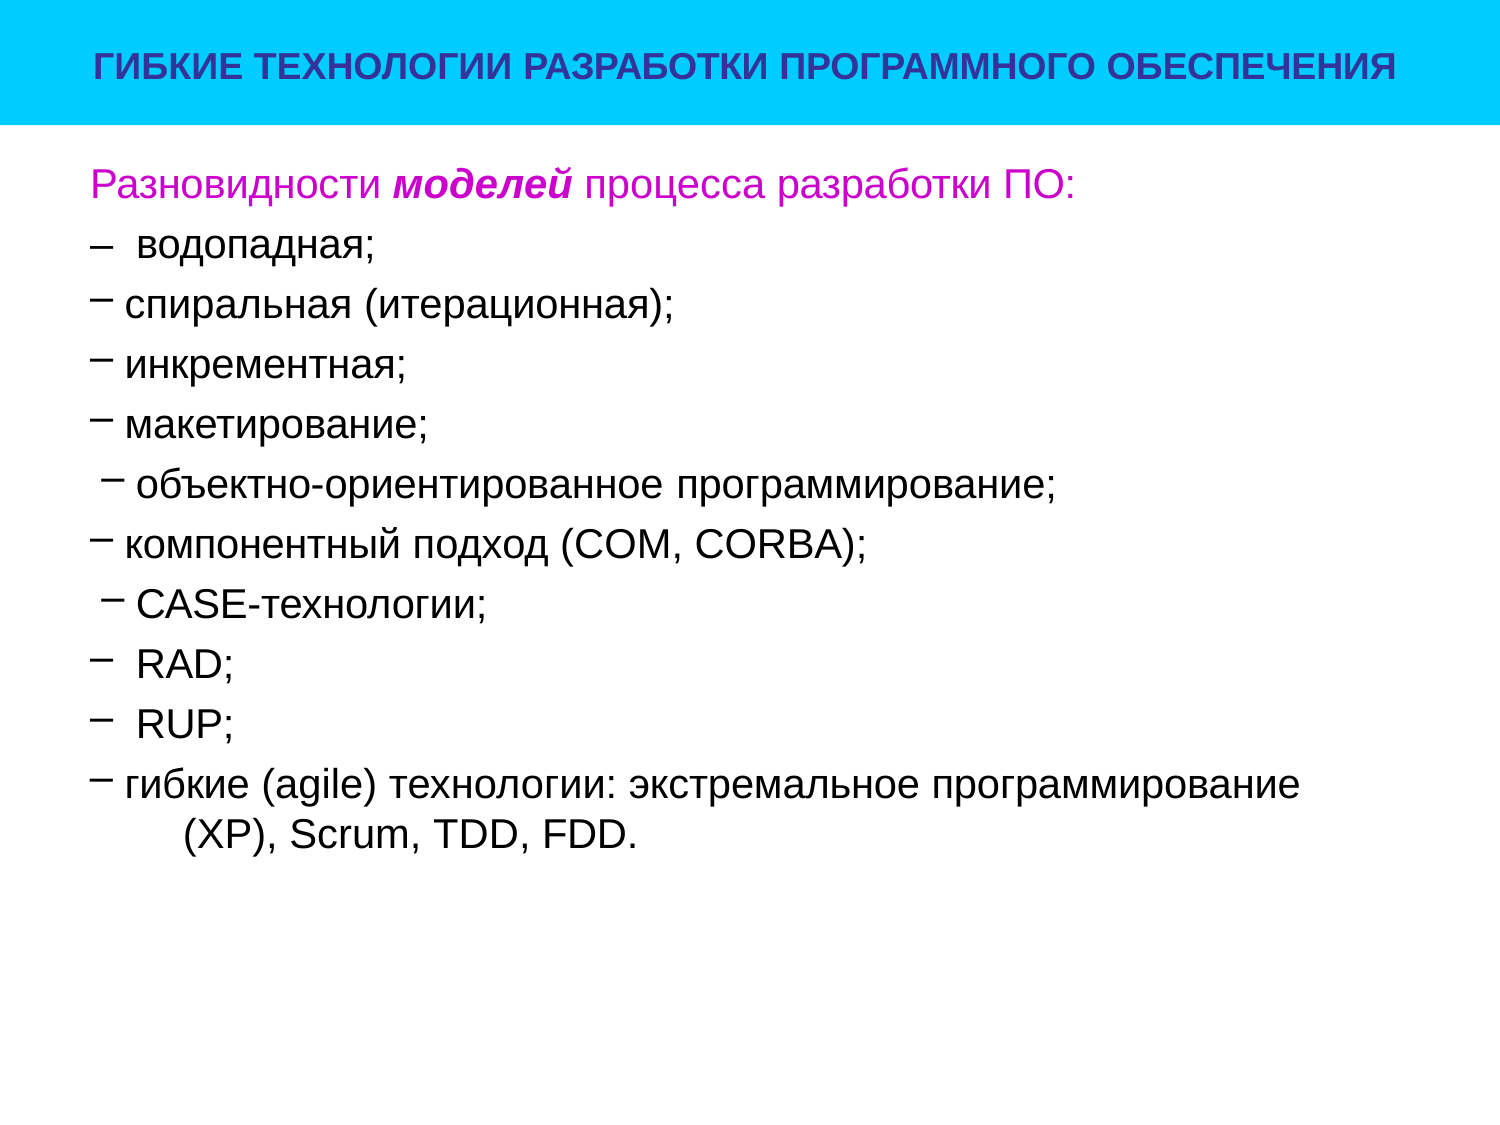

ГИБКИЕ ТЕХНОЛОГИИ РАЗРАБОТКИ ПРОГРАММНОГО ОБЕСПЕЧЕНИЯ
# Разновидности моделей процесса разработки ПО: – водопадная;
спиральная (итерационная);
инкрементная;
макетирование;
объектно-ориентированное программирование;
компонентный подход (COM, CORBA);
САSЕ-технологии;
RAD;
RUP;
гибкие (agile) технологии: экстремальное программирование 	(XP), Scrum, TDD, FDD.